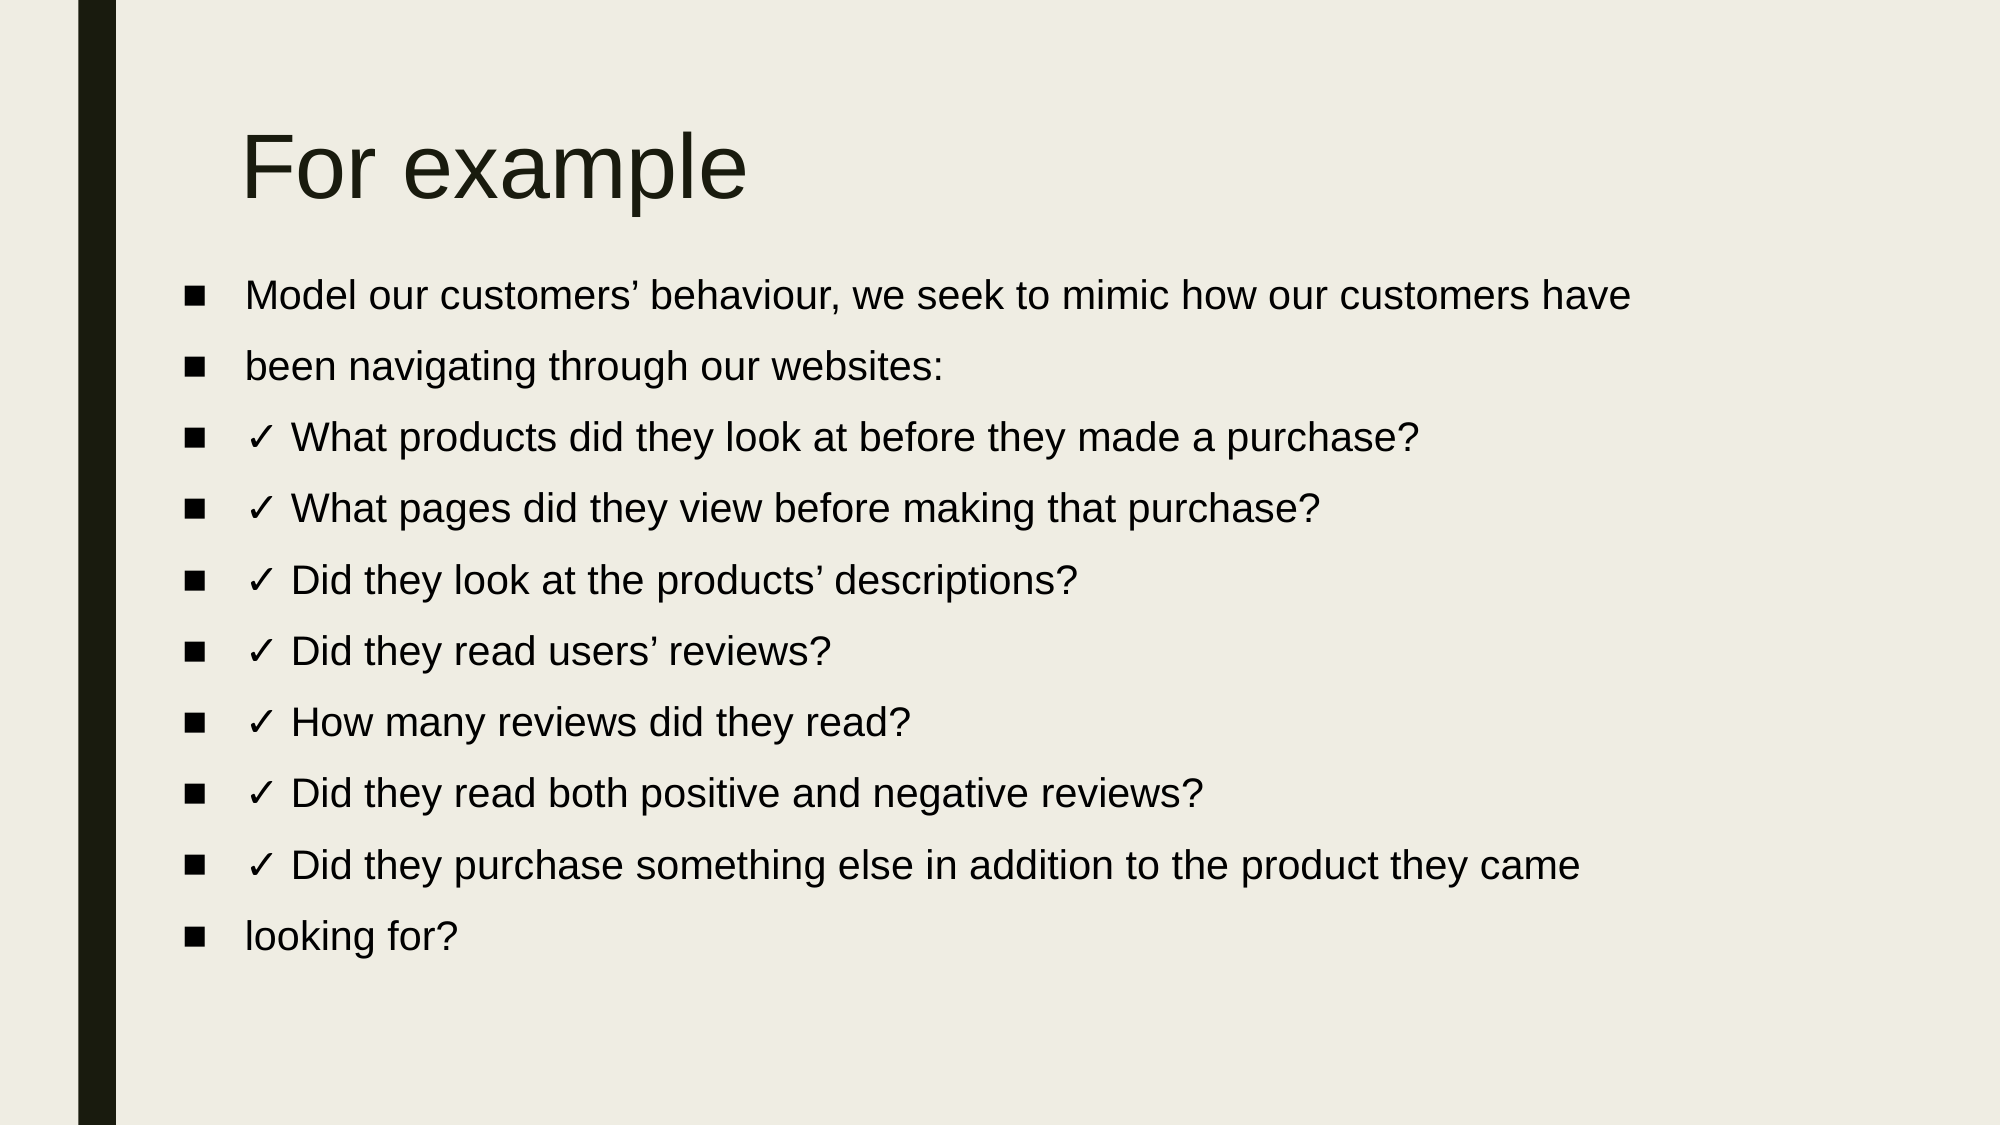

# For example
Model our customers’ behaviour, we seek to mimic how our customers have
been navigating through our websites:
✓ What products did they look at before they made a purchase?
✓ What pages did they view before making that purchase?
✓ Did they look at the products’ descriptions?
✓ Did they read users’ reviews?
✓ How many reviews did they read?
✓ Did they read both positive and negative reviews?
✓ Did they purchase something else in addition to the product they came
looking for?